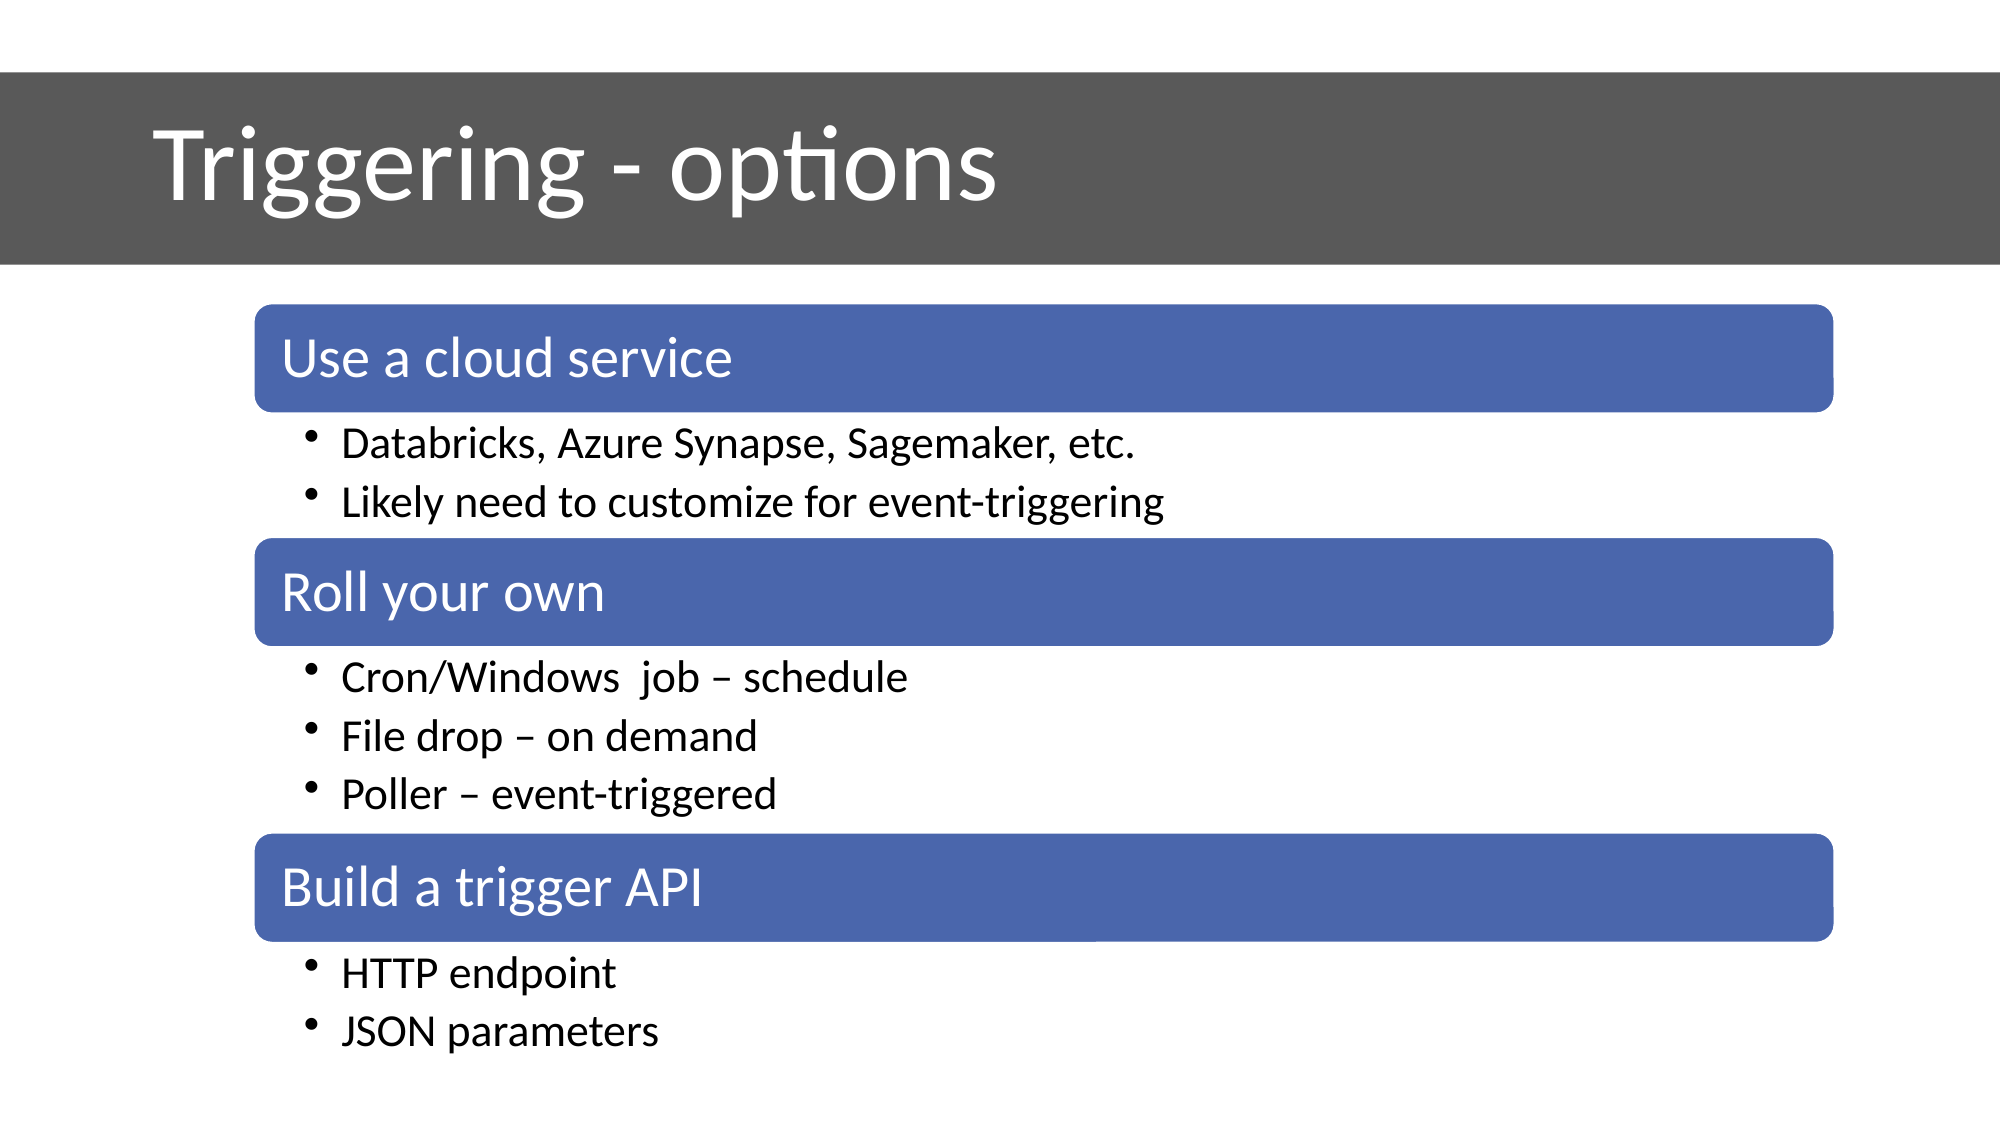

# Triggering - options
Use a cloud service
Databricks, Azure Synapse, Sagemaker, etc.
Likely need to customize for event-triggering
Roll your own
Cron/Windows  job – schedule
File drop – on demand
Poller – event-triggered
Build a trigger API
HTTP endpoint
JSON parameters